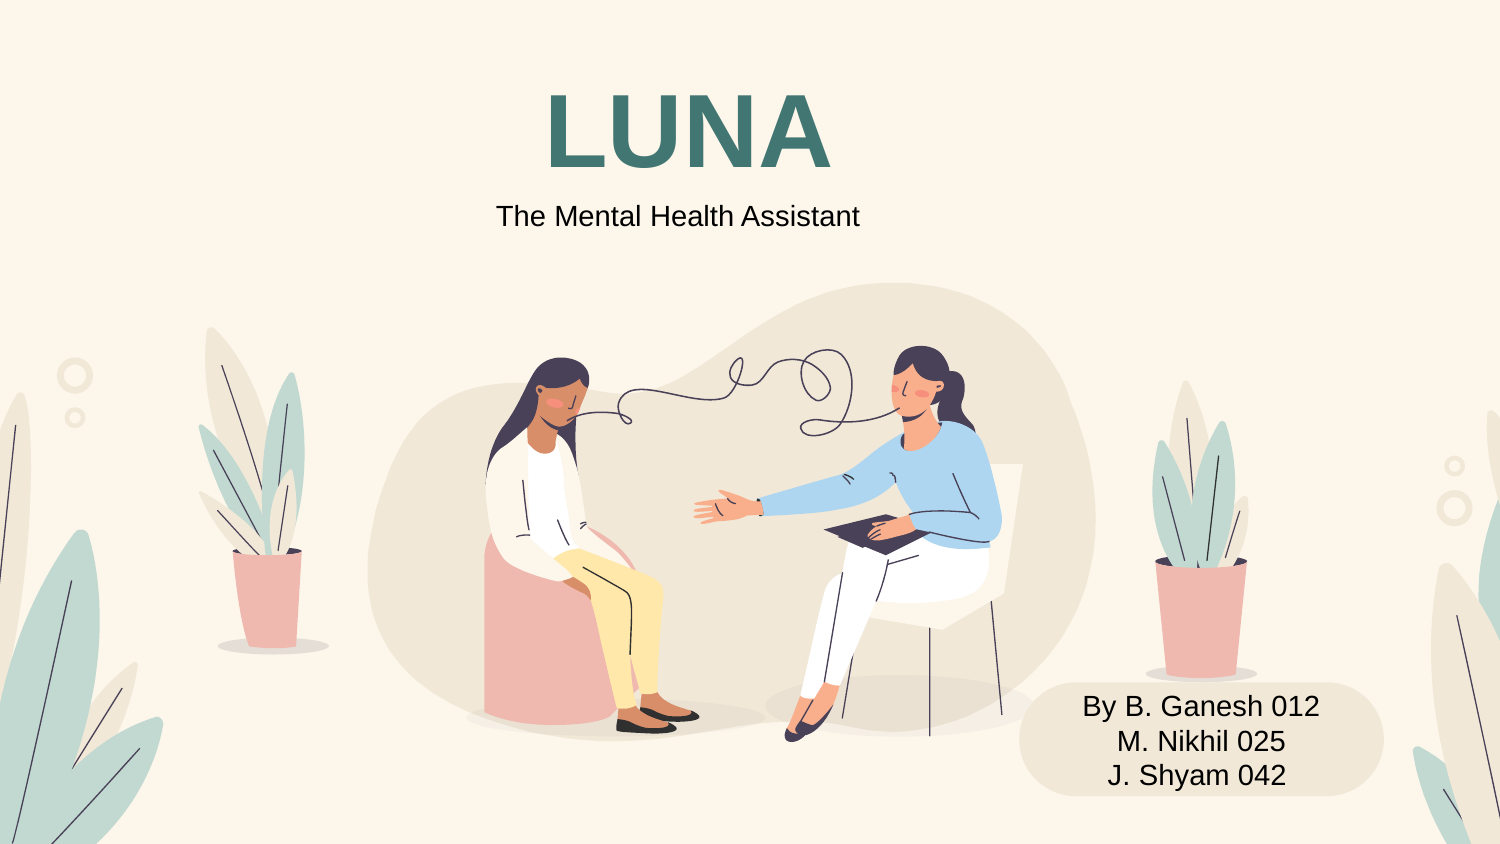

The Mental Health Assistant
# LUNA

By B. Ganesh 012
M. Nikhil 025
J. Shyam 042